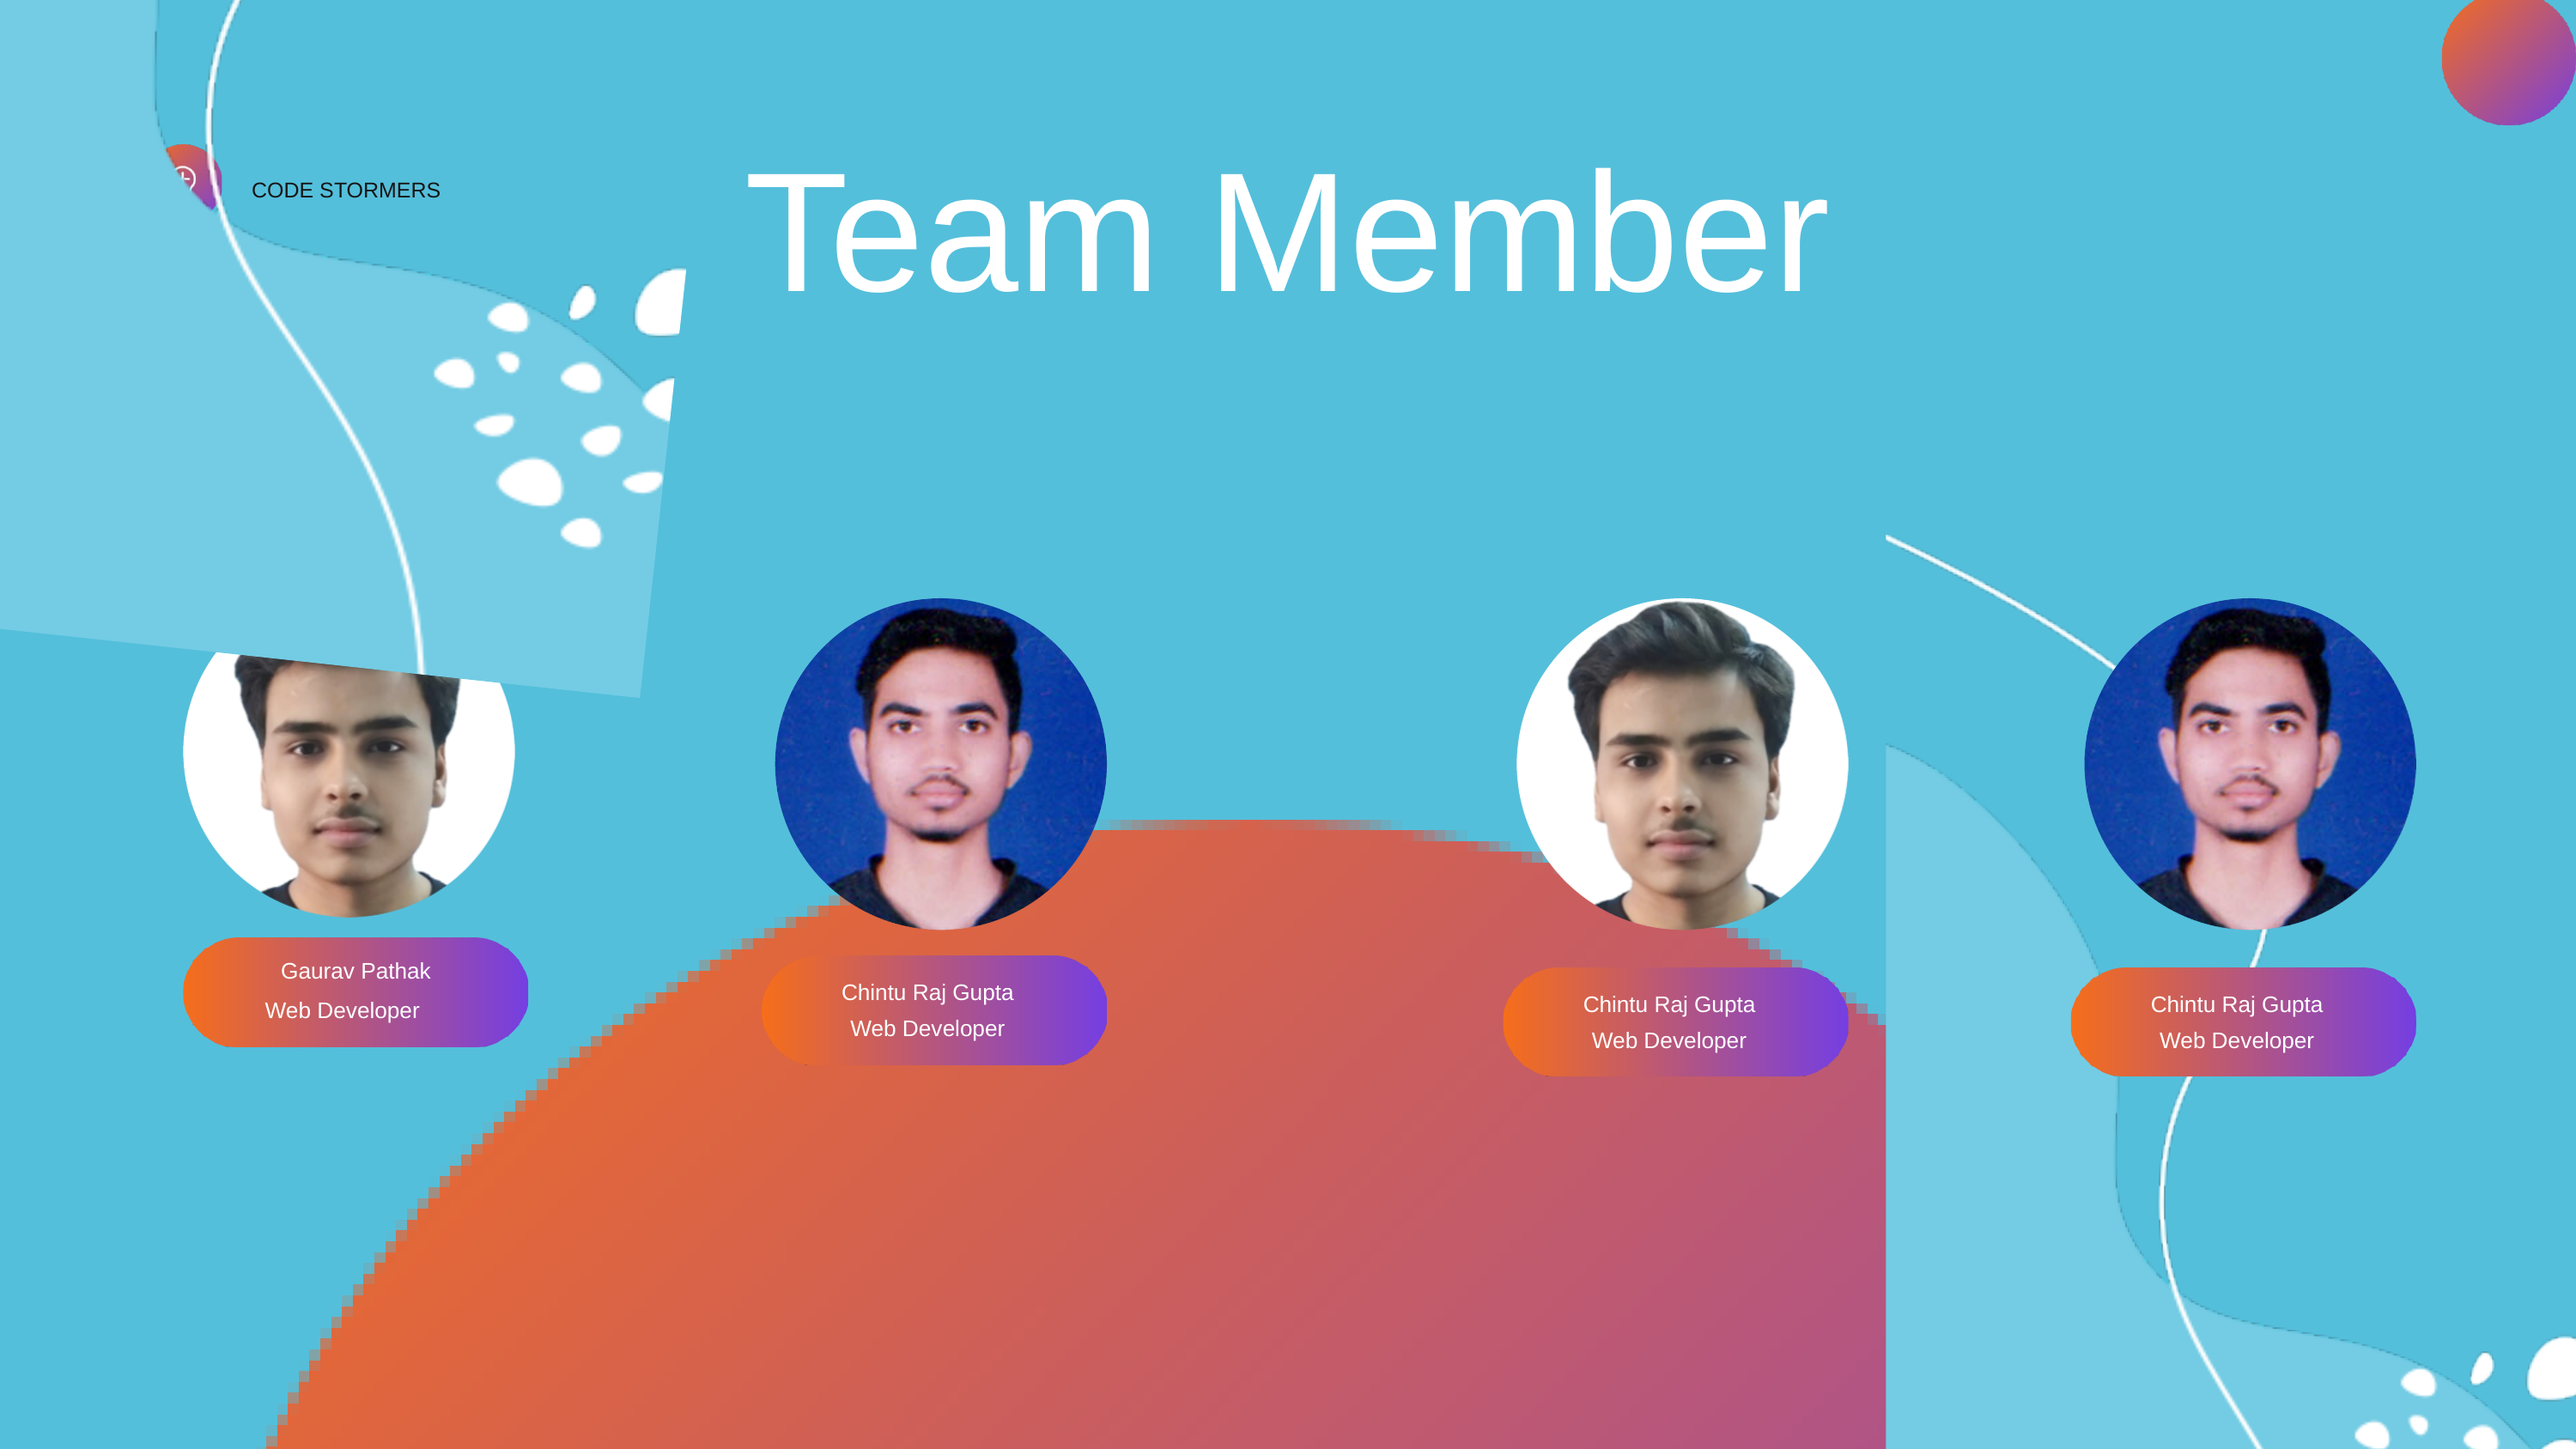

Team Member

CODE STORMERS

Gaurav Pathak

Chintu Raj Gupta
Chintu Raj Gupta
Chintu Raj Gupta
Chintu Raj Gupta
Chintu Raj Gupta
Web Developer
Web Developer
Web Developer
Web Developer
Web Developer
Web Developer